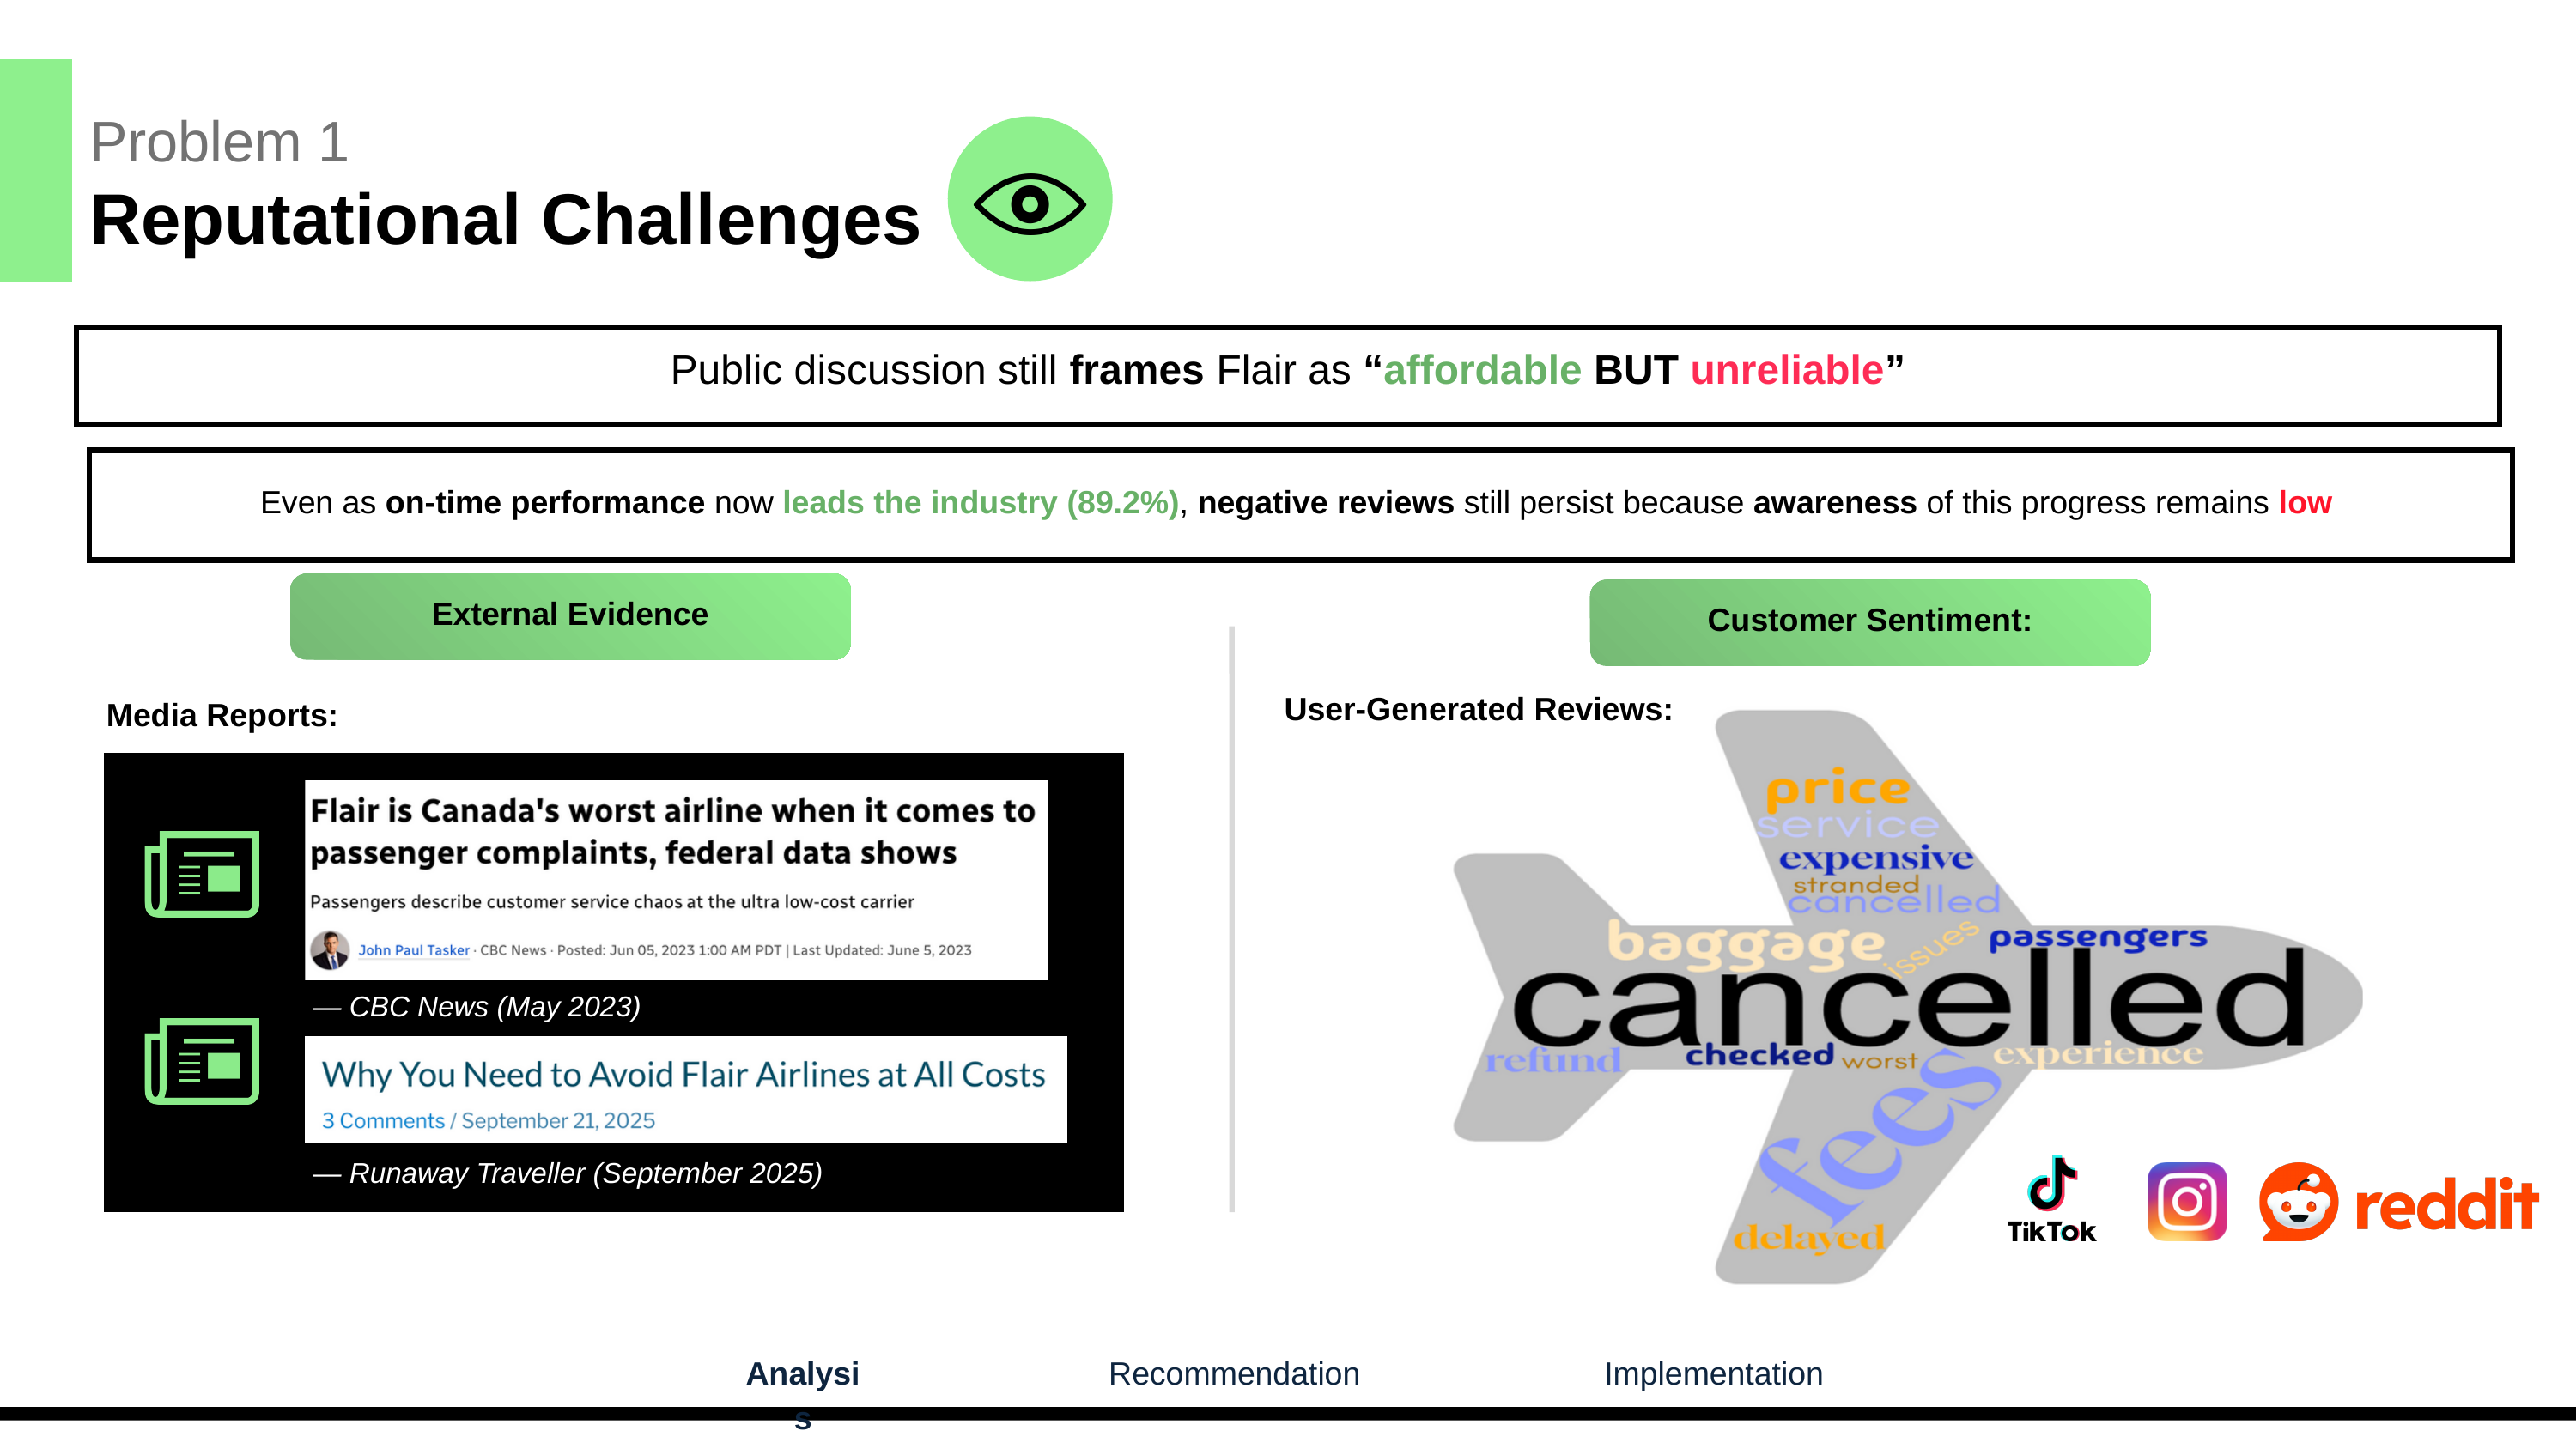

Problem 1

Reputational Challenges

Public discussion still frames Flair as “affordable BUT unreliable”

Even as on-time performance now leads the industry (89.2%), negative reviews still persist because awareness of this progress remains low.

External Evidence

Customer Sentiment:

User-Generated Reviews:
Media Reports:

 — CBC News (May 2023)

 — Runaway Traveller (September 2025)

Analysis
Recommendation
Implementation